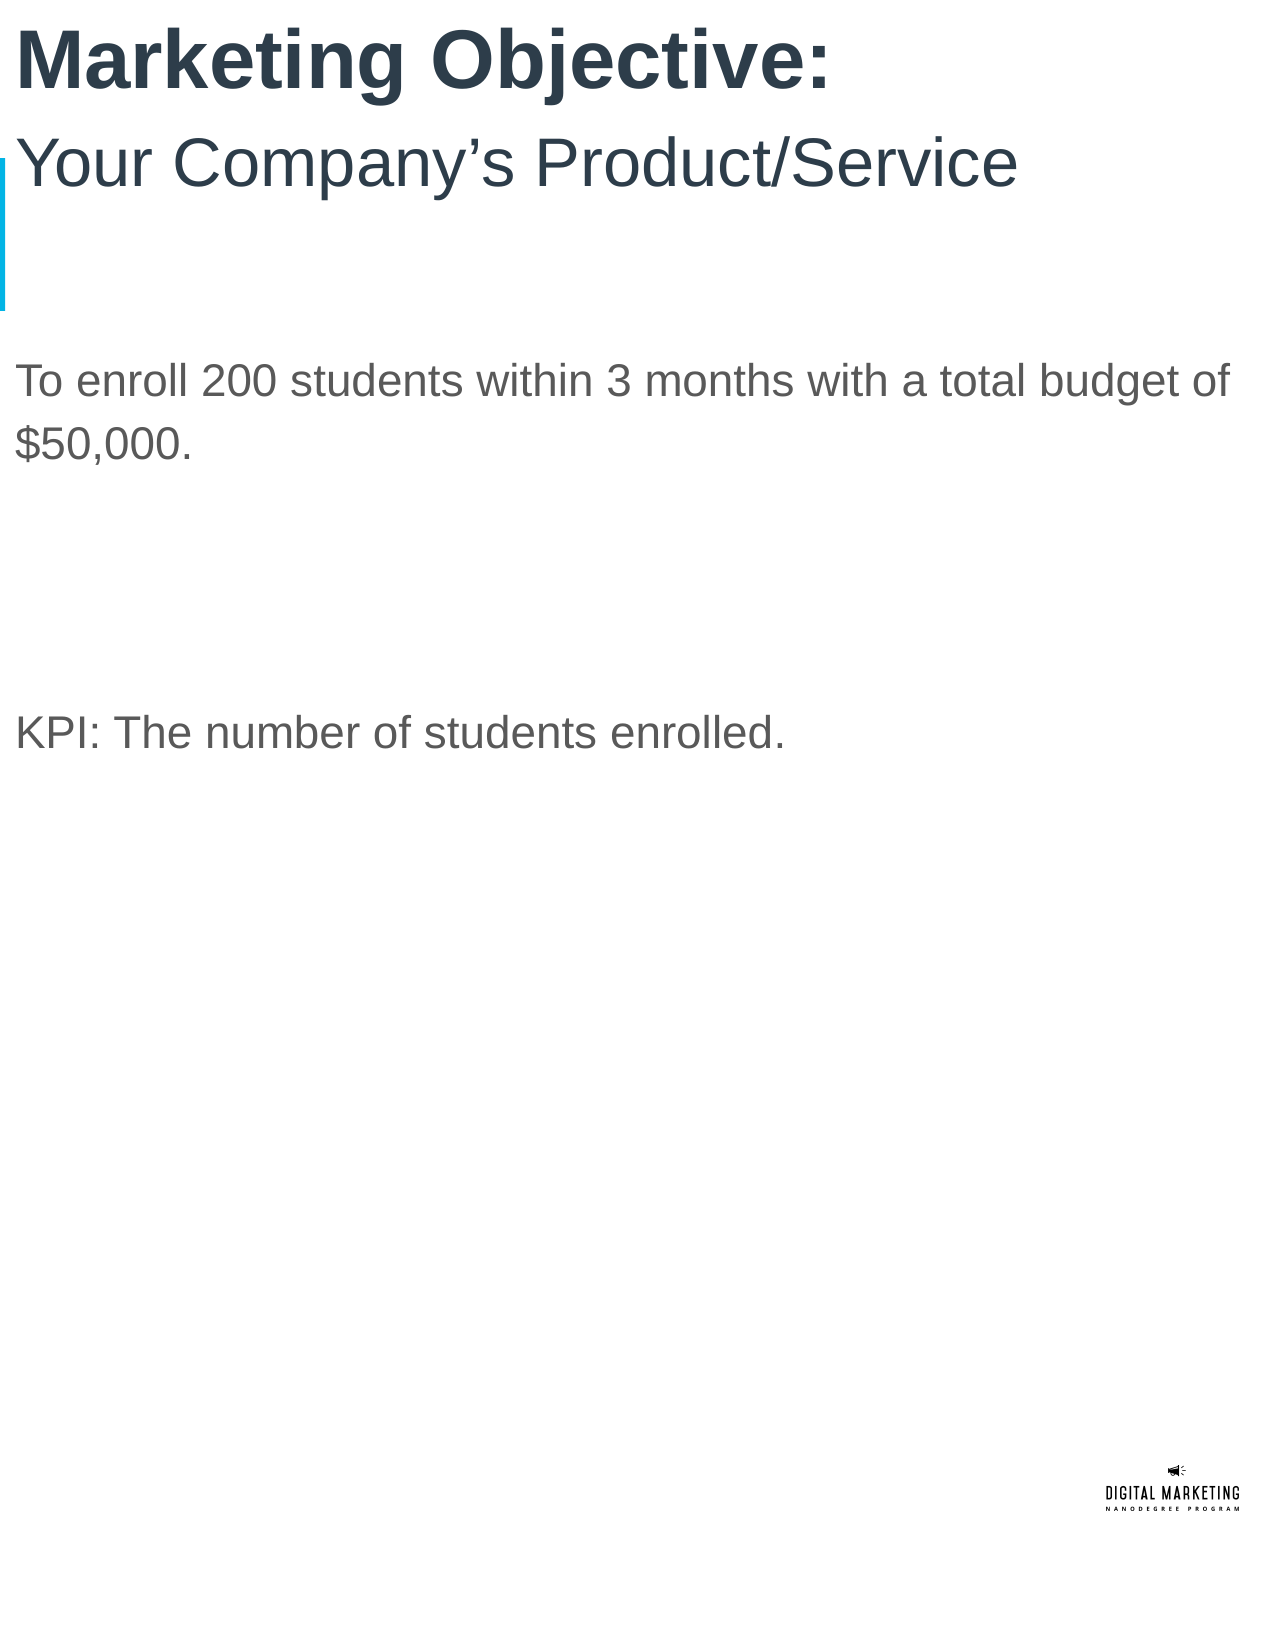

# Marketing Objective:
Your Company’s Product/Service

To enroll 200 students within 3 months with a total budget of $50,000.

KPI: The number of students enrolled.